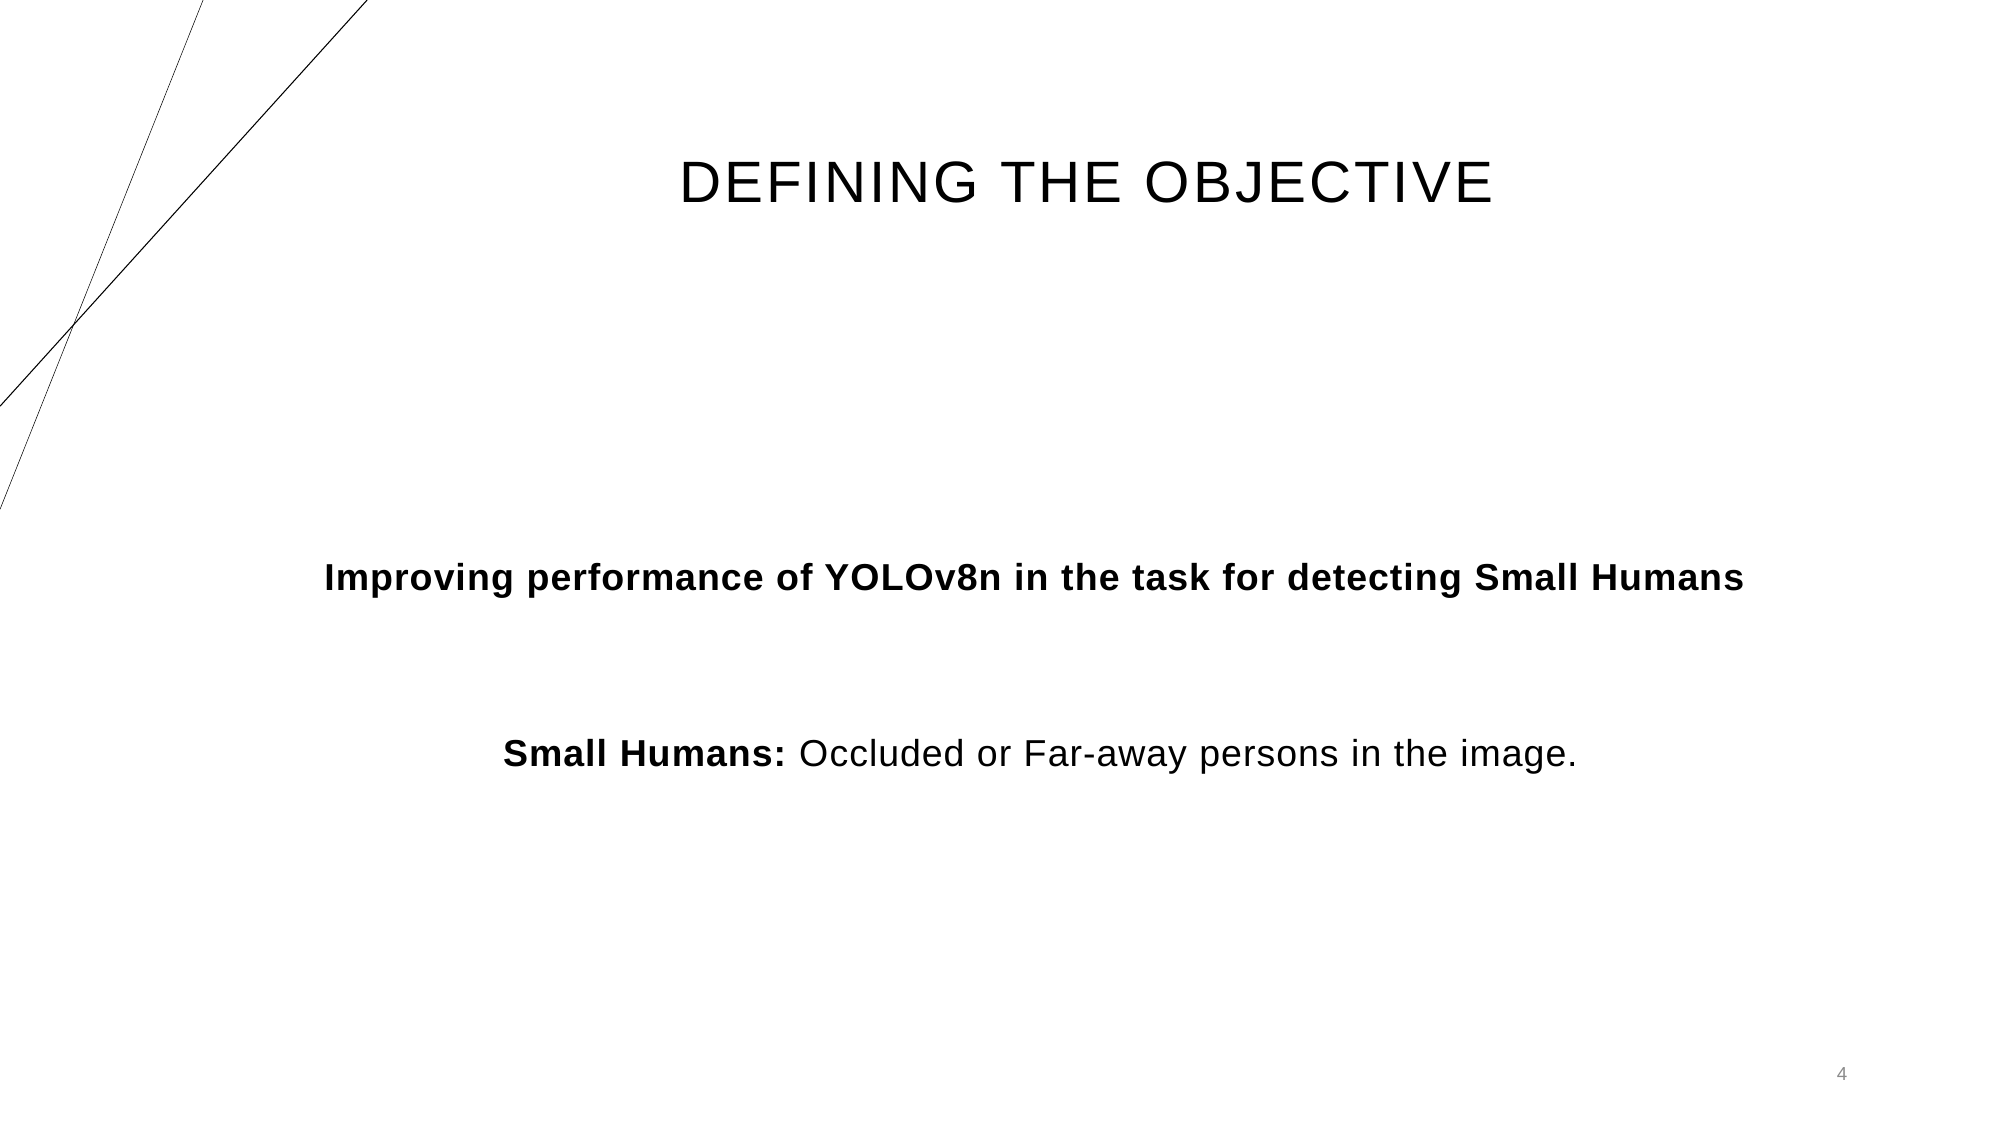

# Defining the objective

Improving performance of YOLOv8n in the task for detecting Small Humans

Small Humans: Occluded or Far-away persons in the image.
4